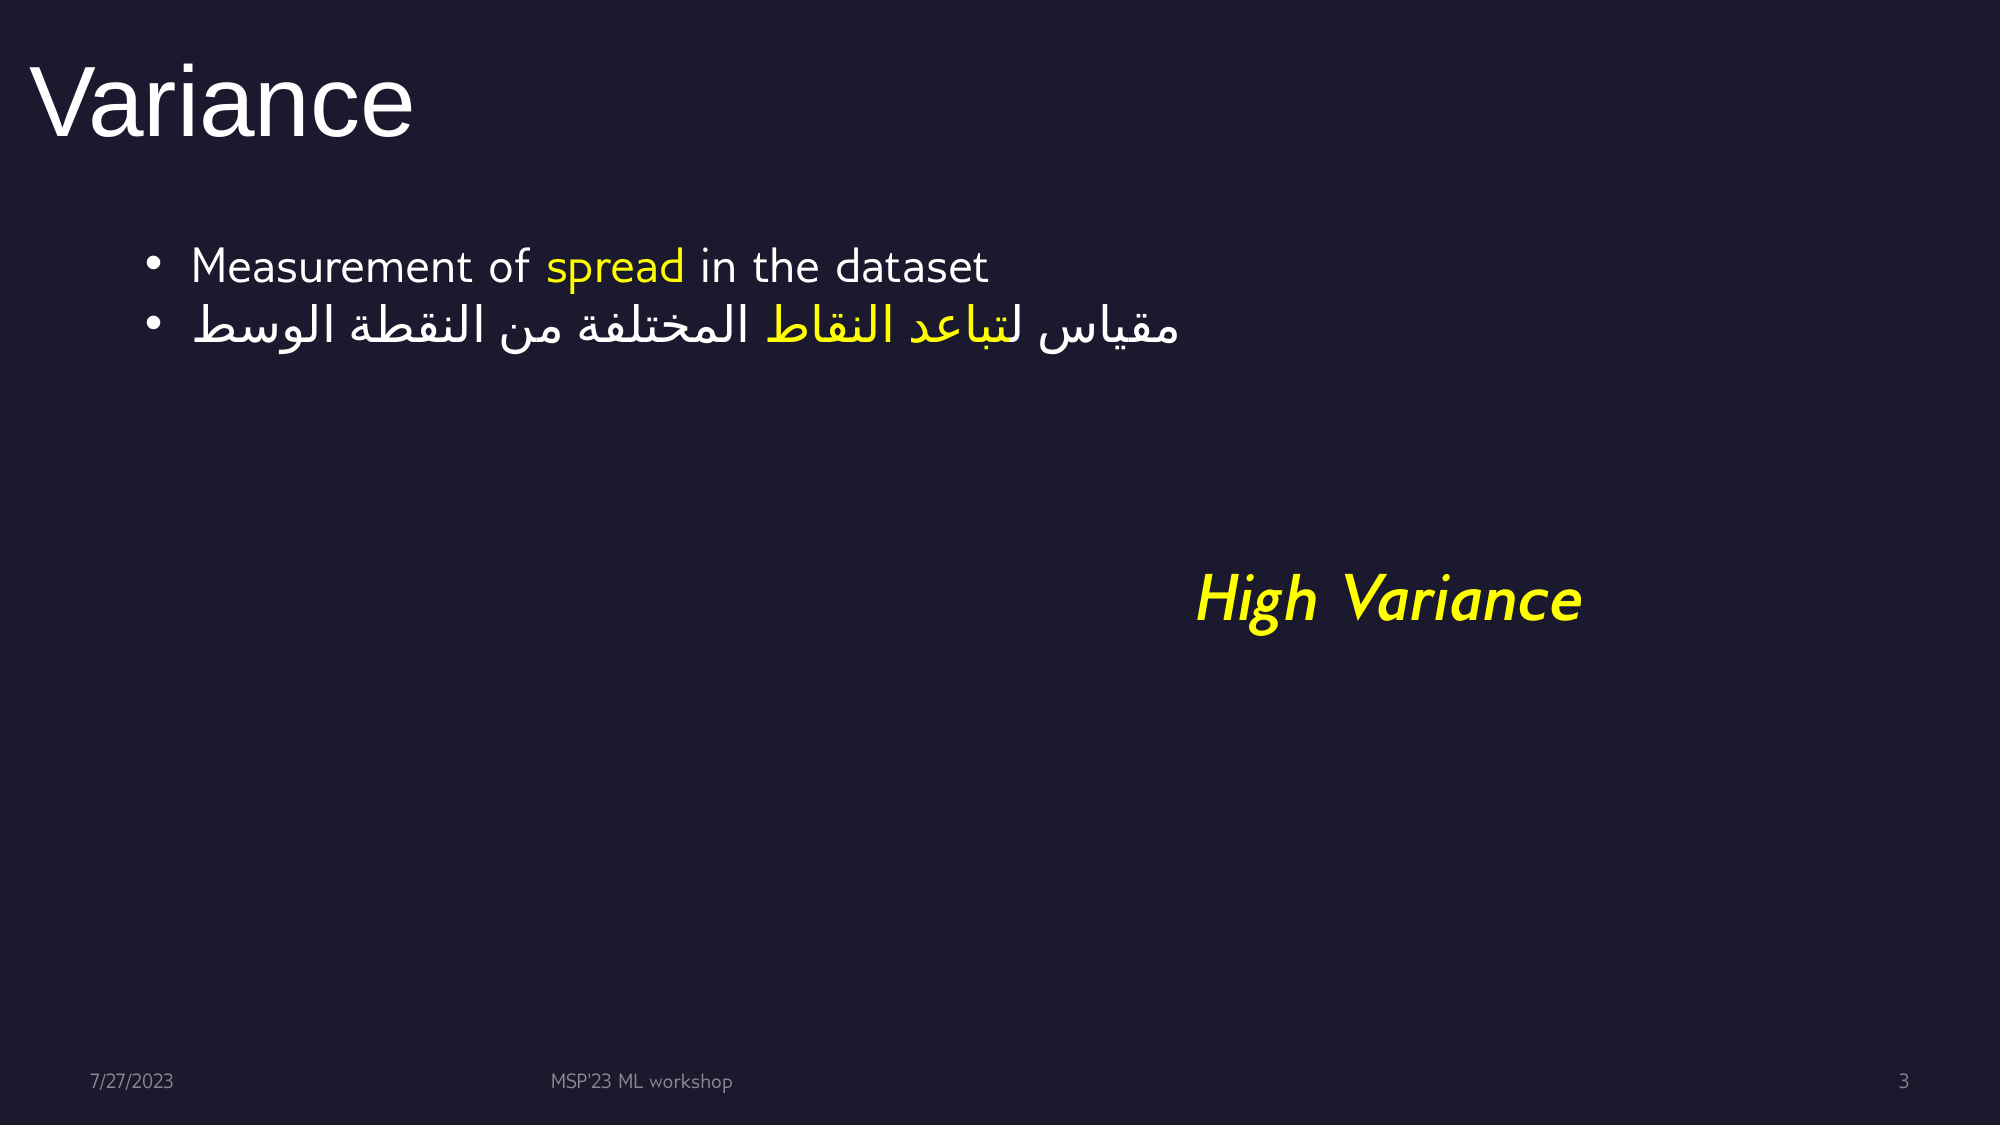

# Variance
Measurement of spread in the dataset
مقياس لتباعد النقاط المختلفة من النقطة الوسط
High Variance
7/27/2023
MSP'23 ML workshop
3